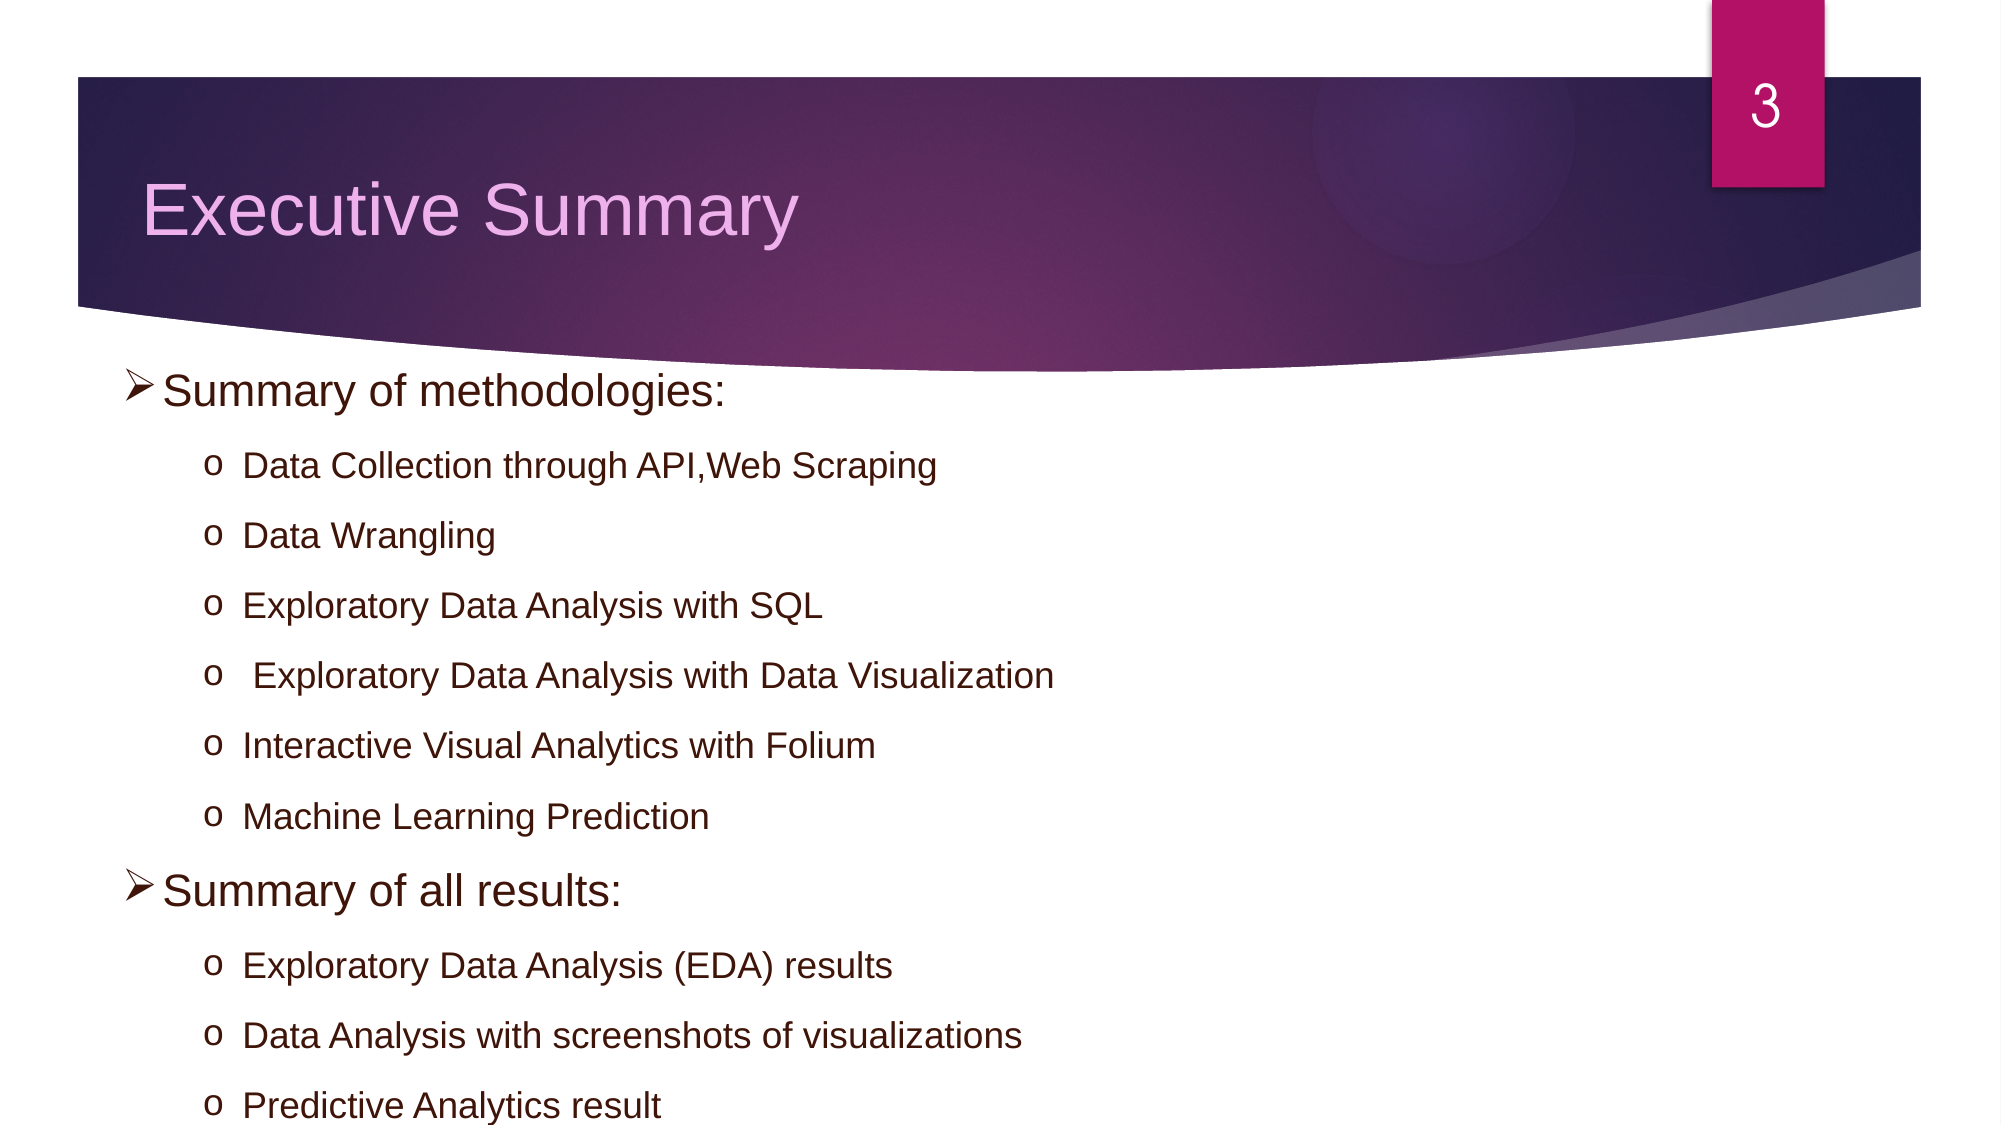

3
Executive Summary
Summary of methodologies:
Data Collection through API,Web Scraping
Data Wrangling
Exploratory Data Analysis with SQL
 Exploratory Data Analysis with Data Visualization
Interactive Visual Analytics with Folium
Machine Learning Prediction
Summary of all results:
Exploratory Data Analysis (EDA) results
Data Analysis with screenshots of visualizations
Predictive Analytics result